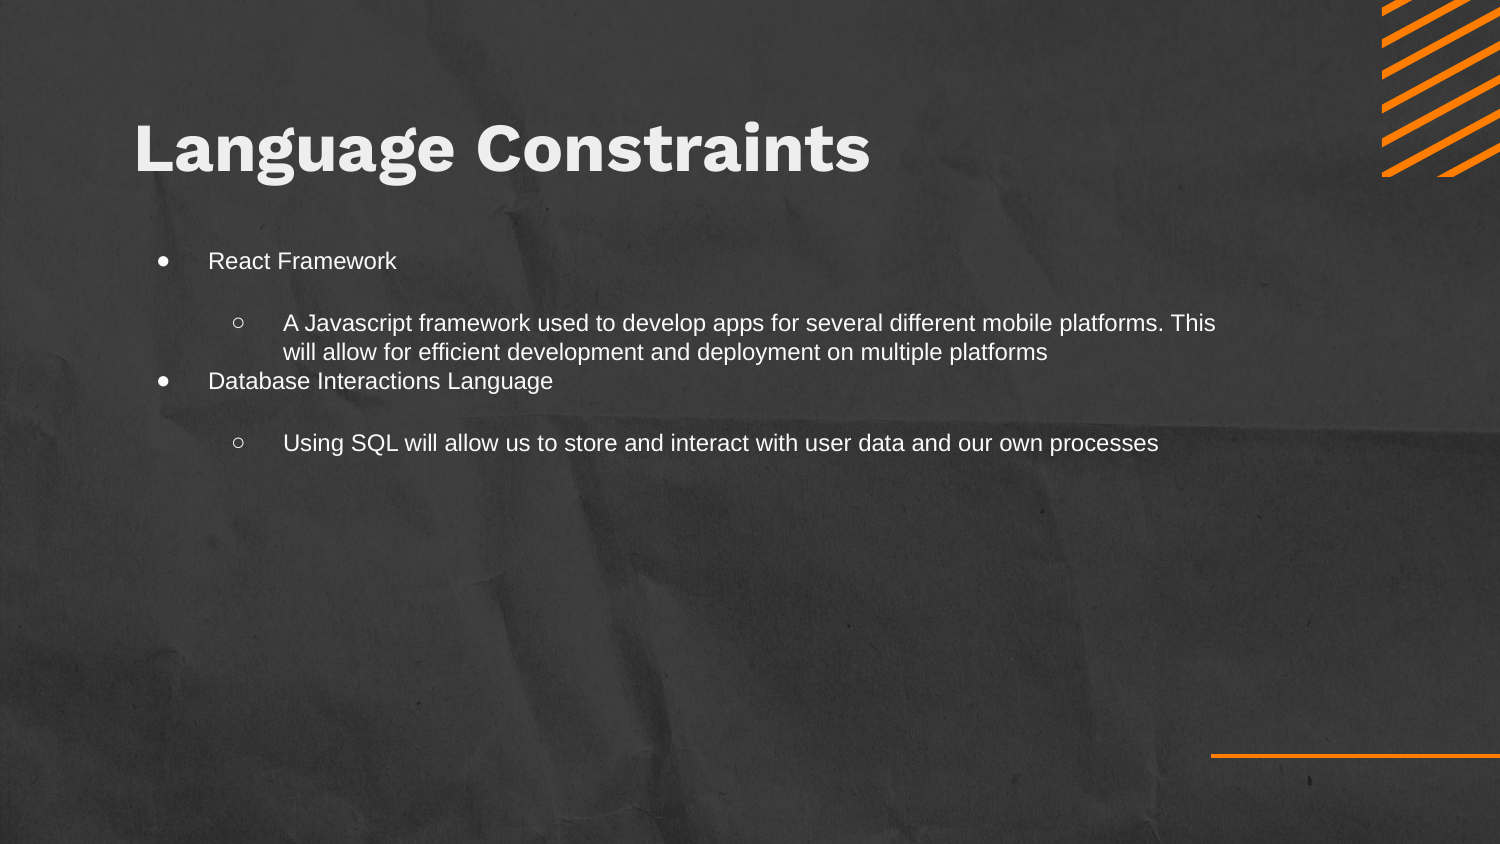

# Language Constraints
React Framework
A Javascript framework used to develop apps for several different mobile platforms. This will allow for efficient development and deployment on multiple platforms
Database Interactions Language
Using SQL will allow us to store and interact with user data and our own processes